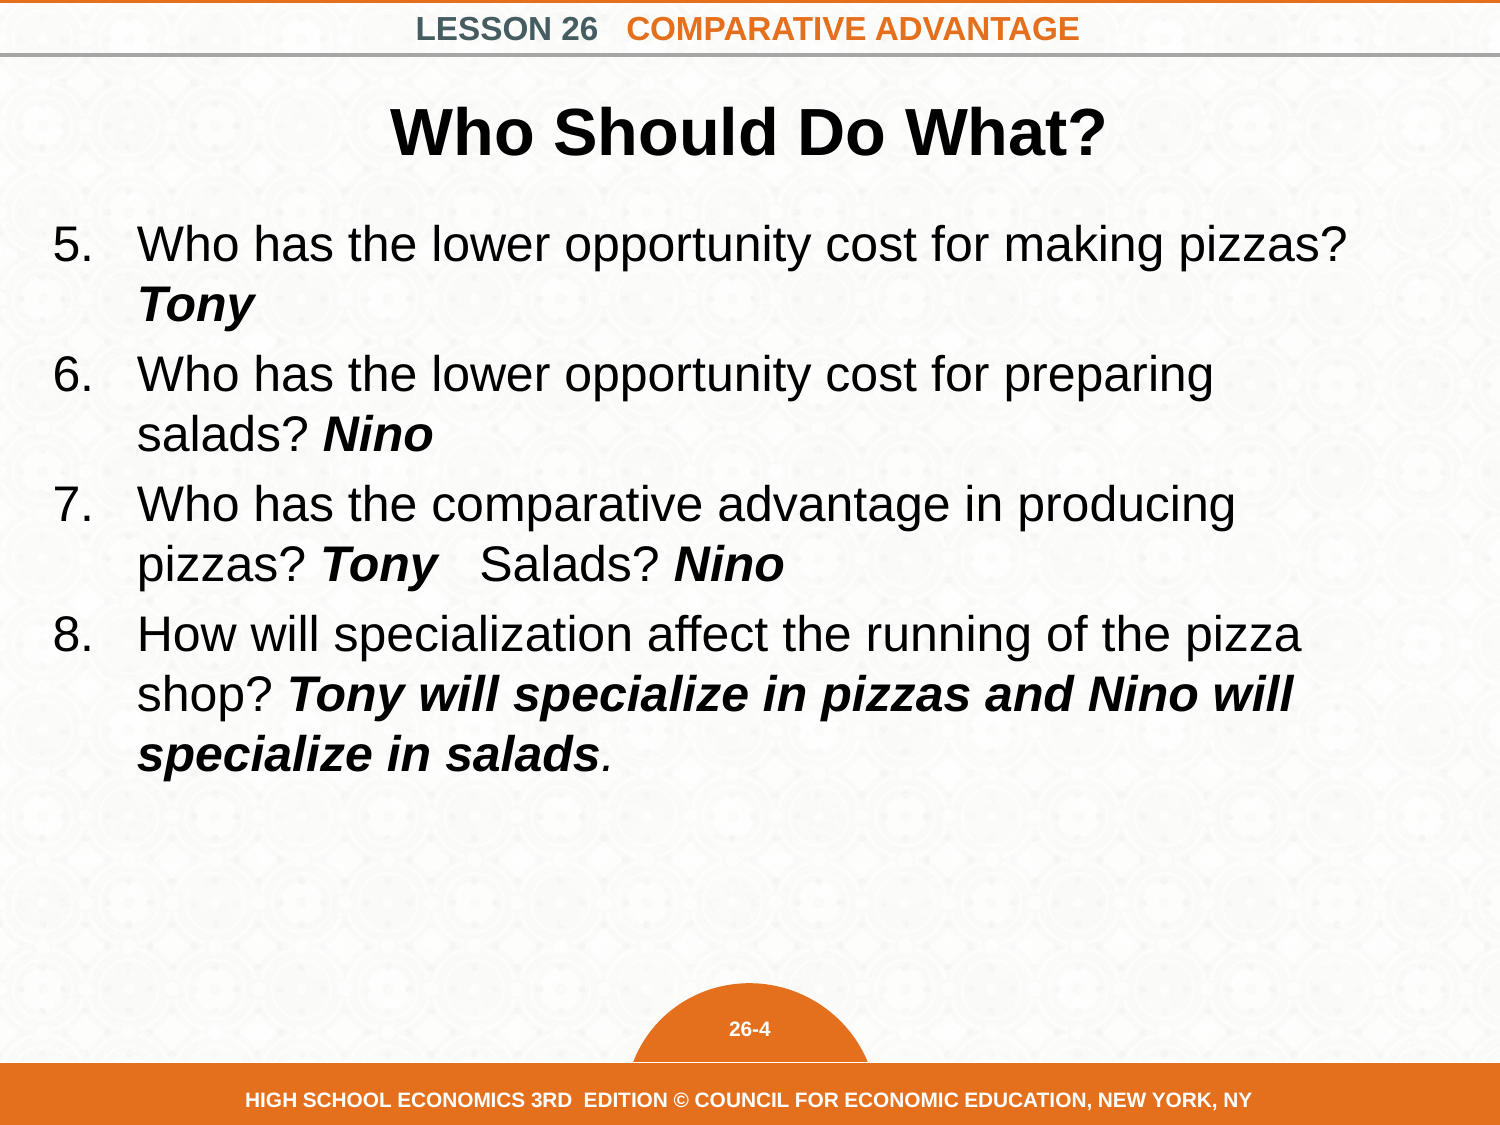

# Who Should Do What?
Who has the lower opportunity cost for making pizzas? Tony
Who has the lower opportunity cost for preparing salads? Nino
Who has the comparative advantage in producing pizzas? Tony   Salads? Nino
How will specialization affect the running of the pizza shop? Tony will specialize in pizzas and Nino will specialize in salads.